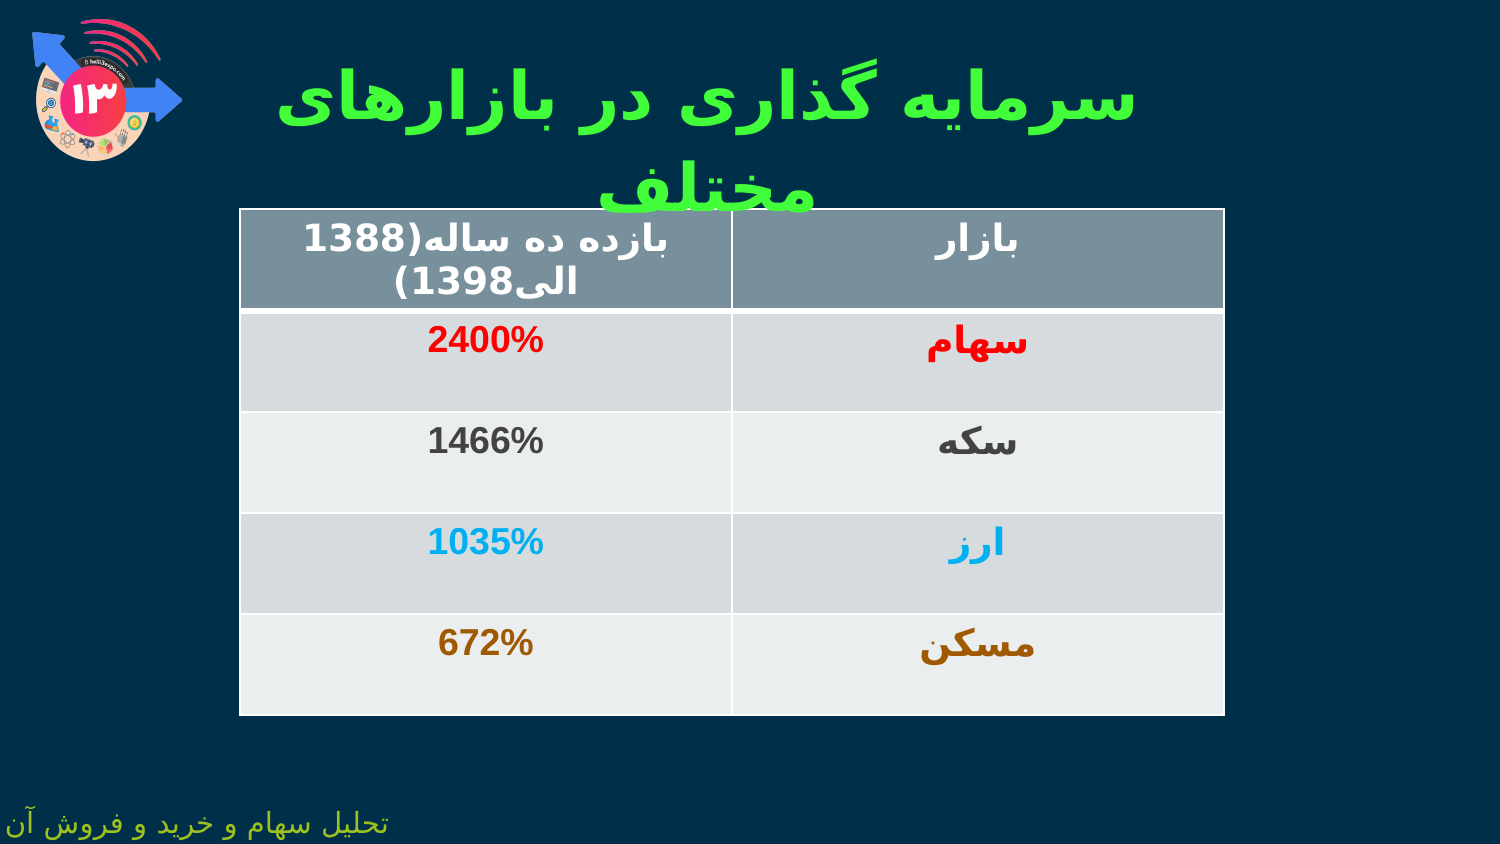

سرمایه گذاری در بازارهای مختلف
| بازده ده ساله(1388 الی1398) | بازار |
| --- | --- |
| 2400% | سهام |
| 1466% | سکه |
| 1035% | ارز |
| 672% | مسکن |